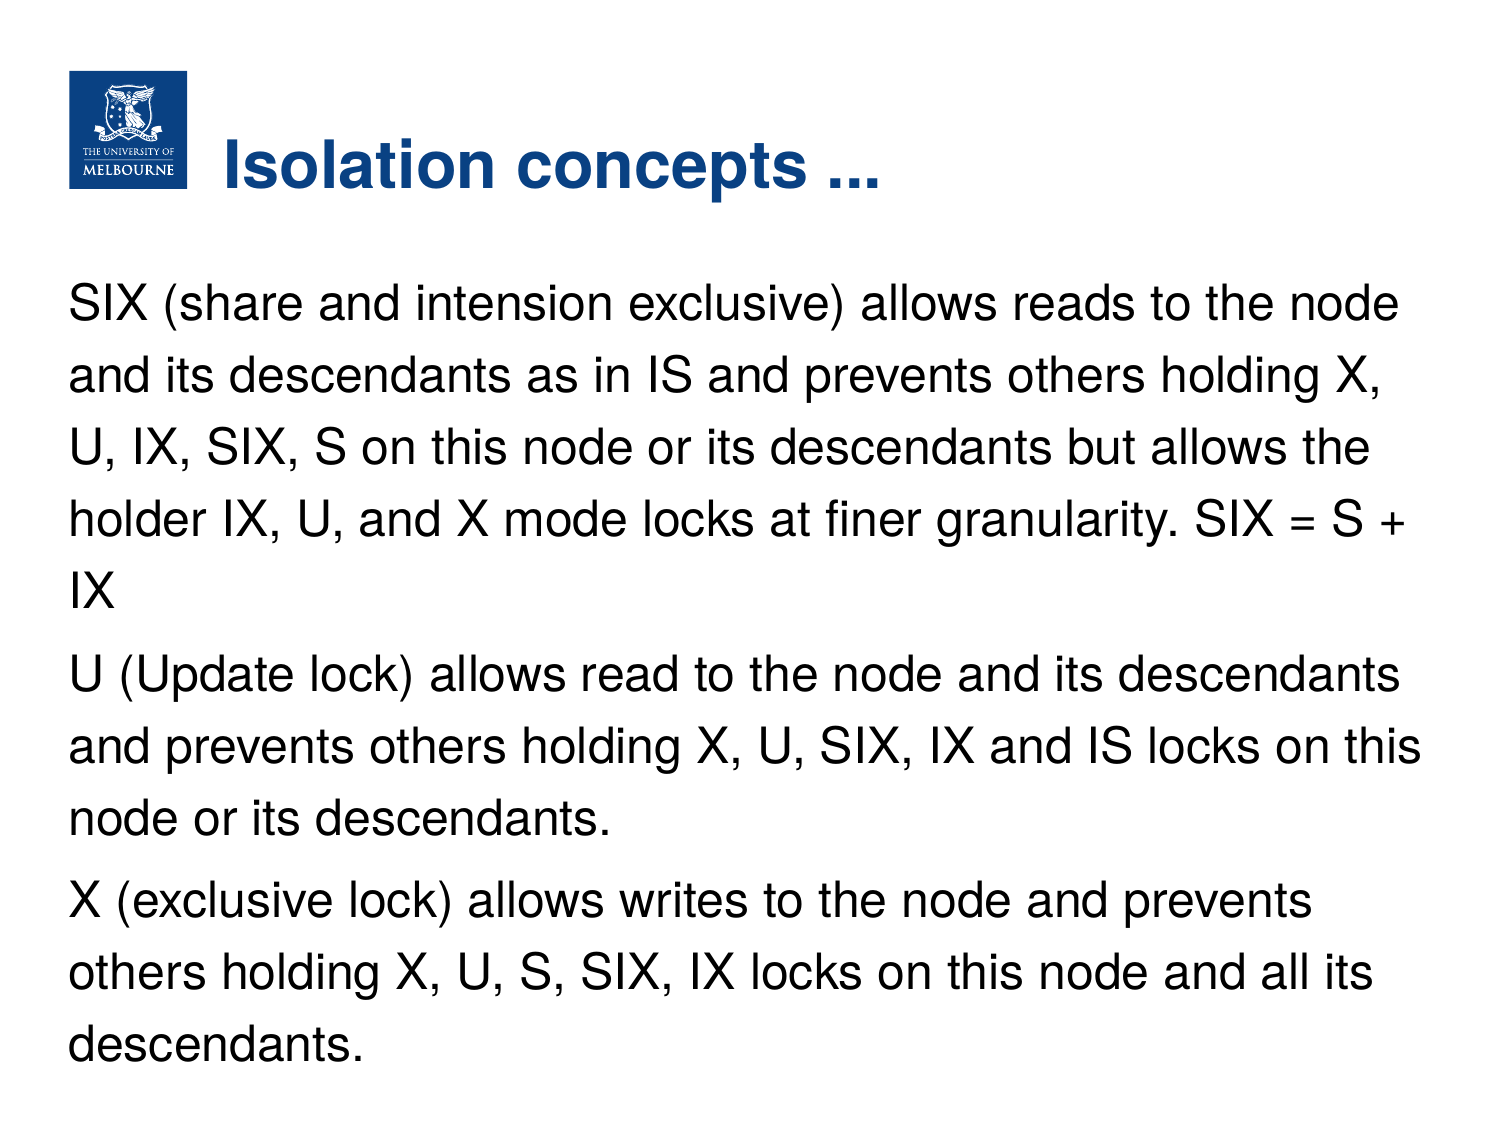

# Isolation concepts ...
SIX (share and intension exclusive) allows reads to the node and its descendants as in IS and prevents others holding X, U, IX, SIX, S on this node or its descendants but allows the holder IX, U, and X mode locks at finer granularity. SIX = S + IX
U (Update lock) allows read to the node and its descendants  and prevents others holding X, U, SIX, IX and IS locks on this node or its descendants.
X (exclusive lock) allows writes to the node and prevents others holding X, U, S, SIX, IX locks on this node and all its descendants.